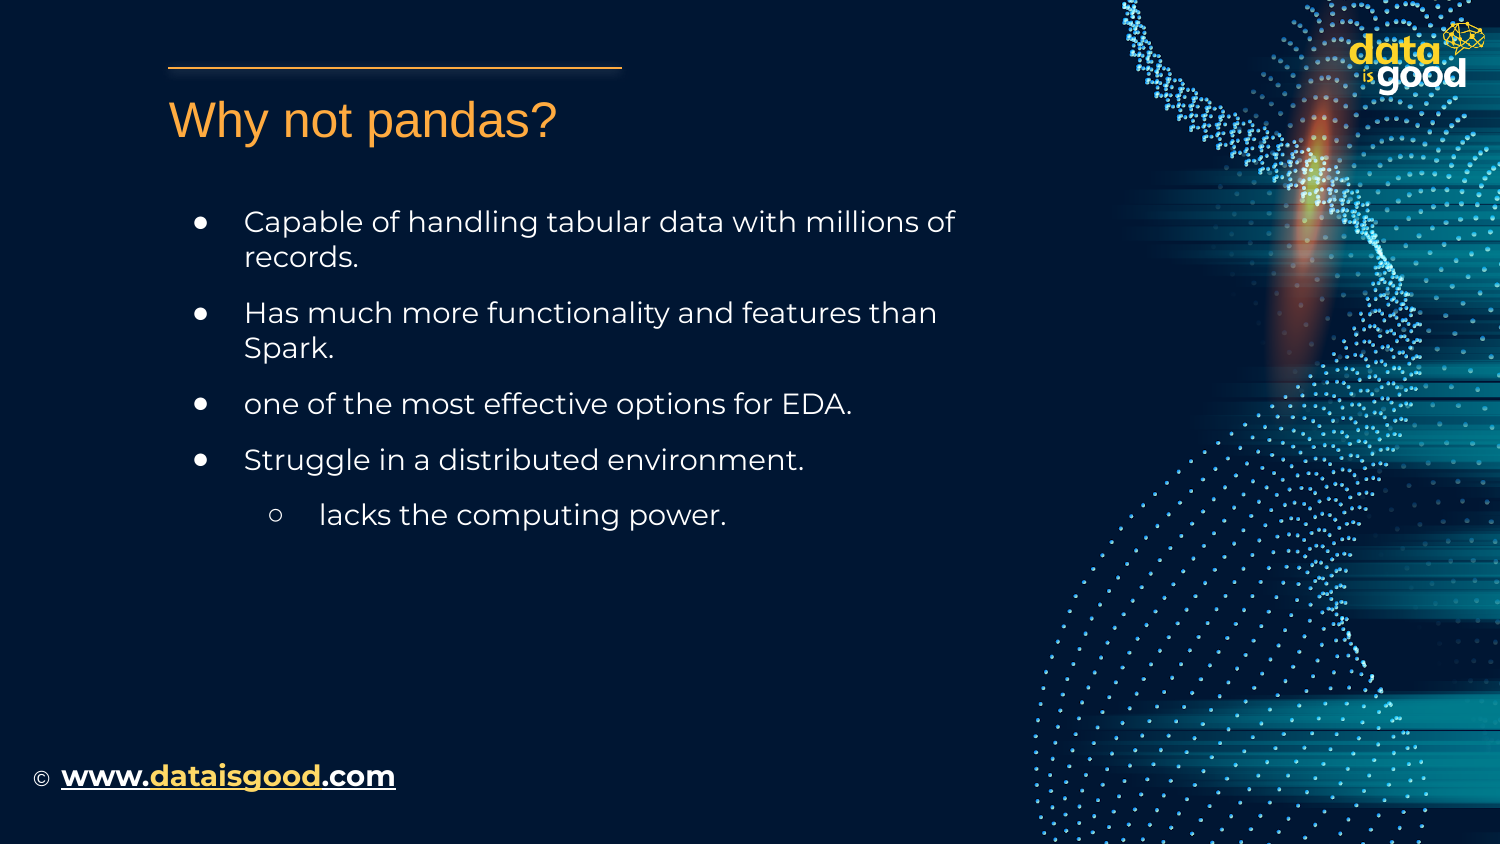

# Why not pandas?
Capable of handling tabular data with millions of records.
Has much more functionality and features than Spark.
one of the most effective options for EDA.
Struggle in a distributed environment.
lacks the computing power.